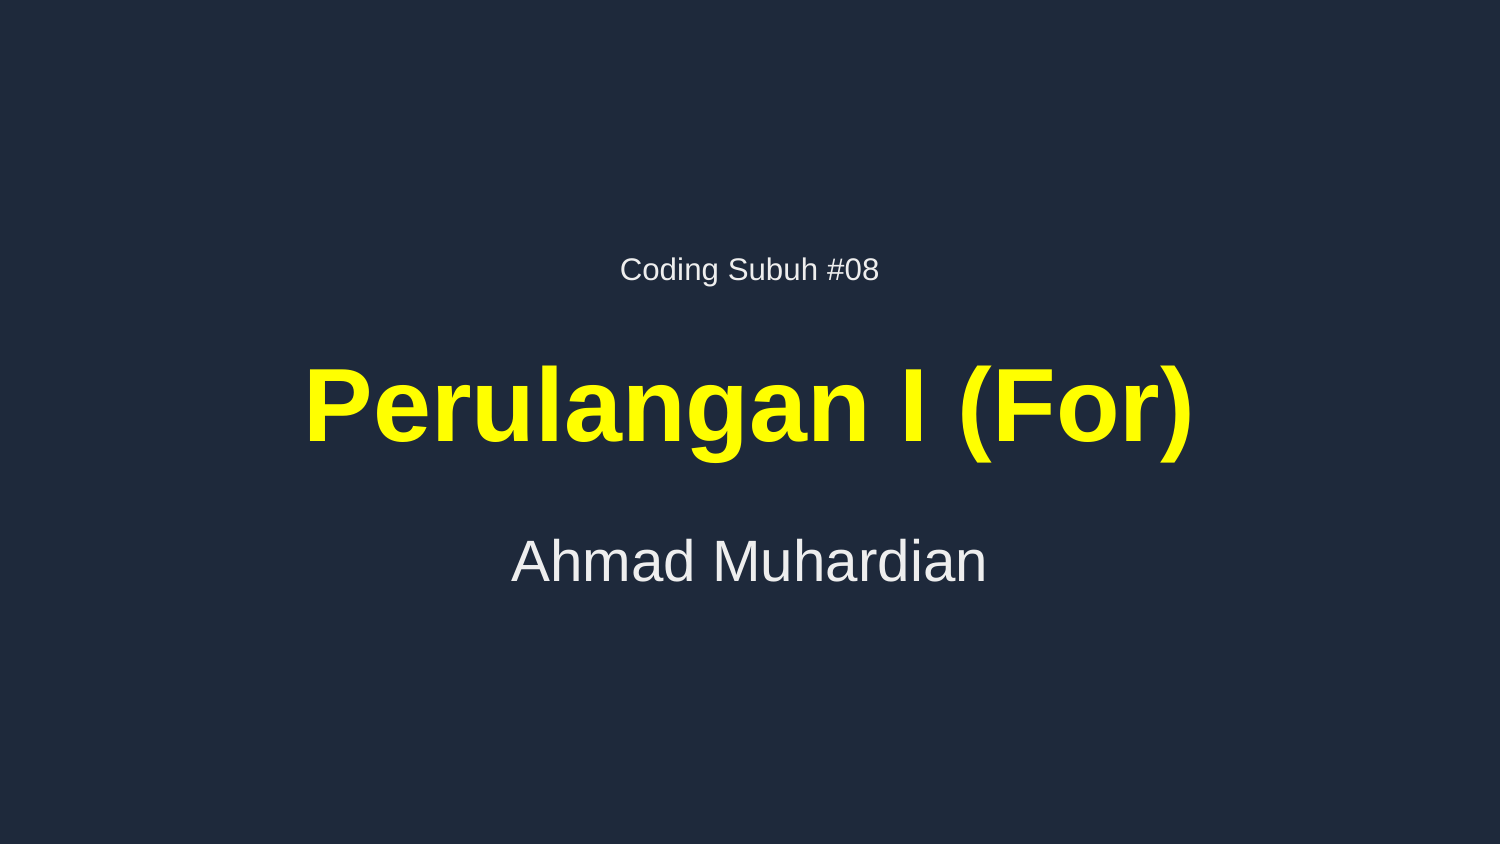

Coding Subuh #08
# Perulangan I (For)
Ahmad Muhardian